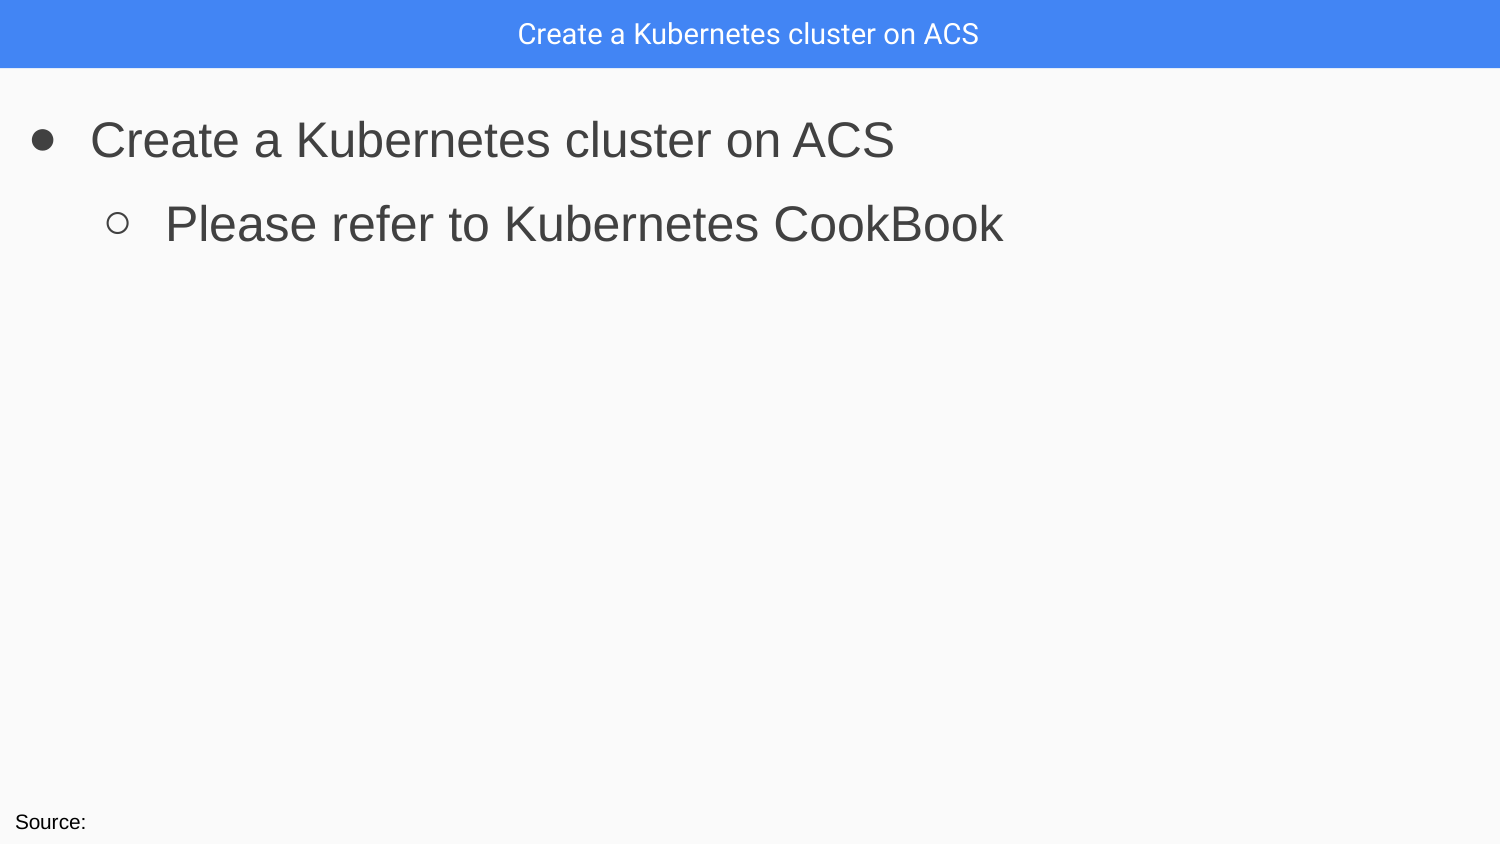

Create a Kubernetes cluster on ACS
Create a Kubernetes cluster on ACS
Please refer to Kubernetes CookBook

Source: